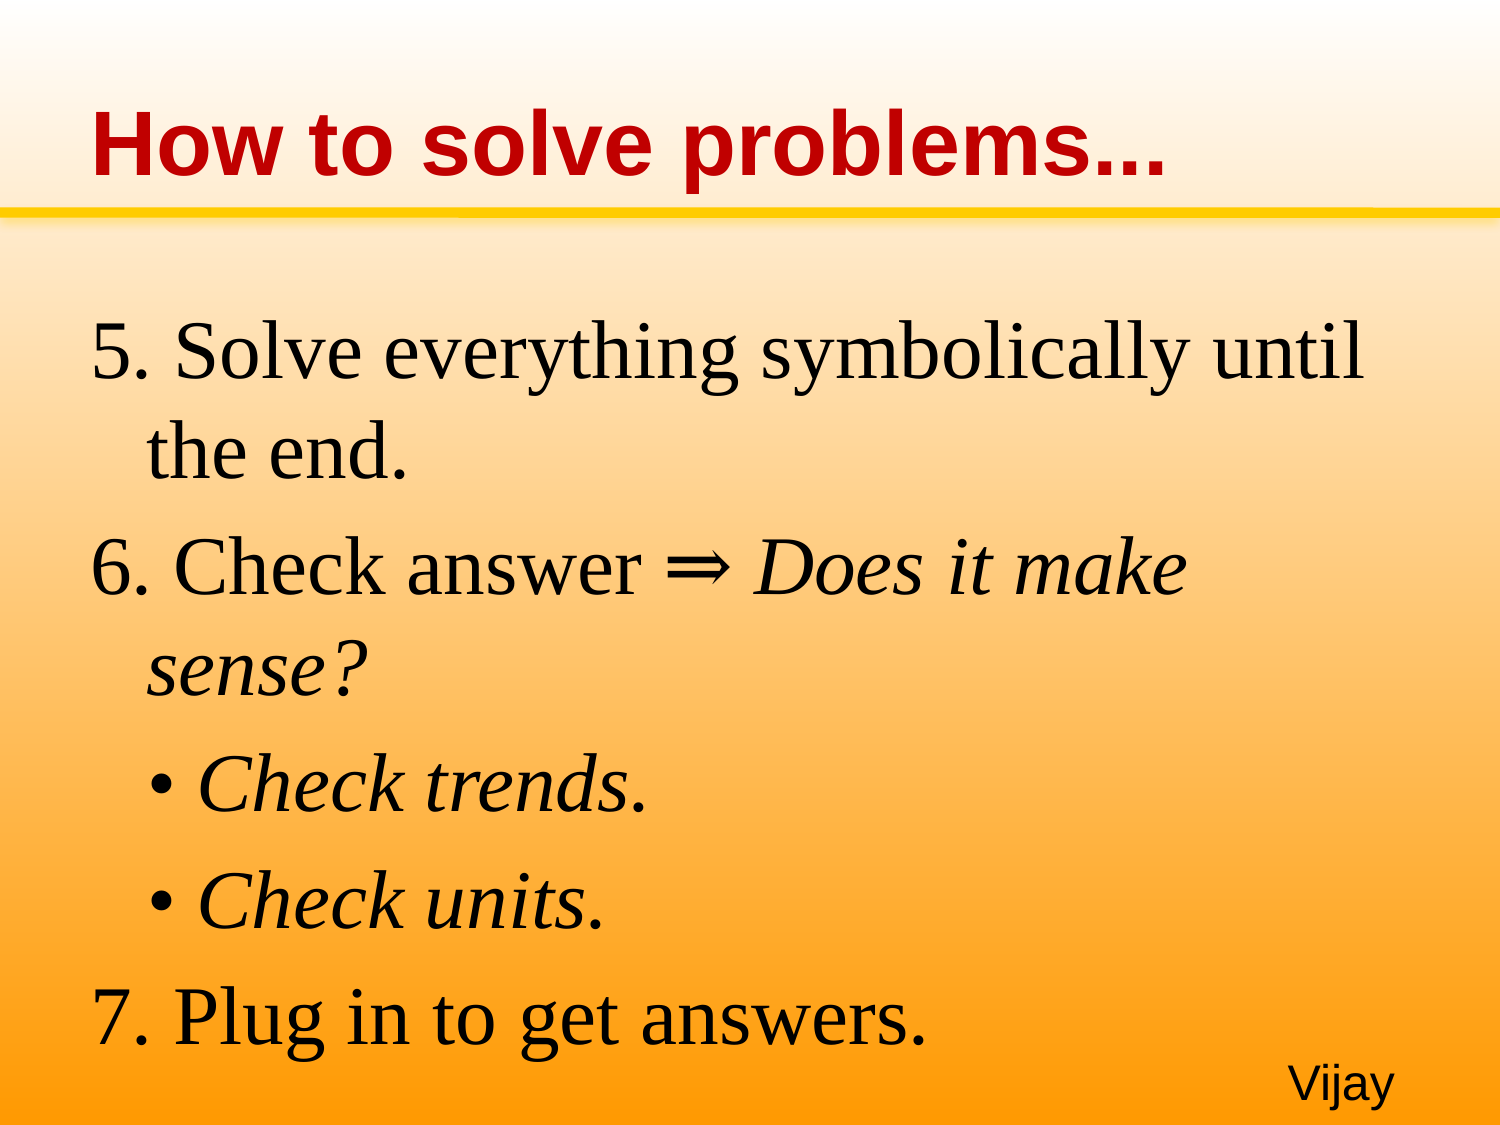

# How to solve problems...
5. Solve everything symbolically until the end.
6. Check answer ⇒ Does it make sense?
• Check trends.
• Check units.
7. Plug in to get answers.